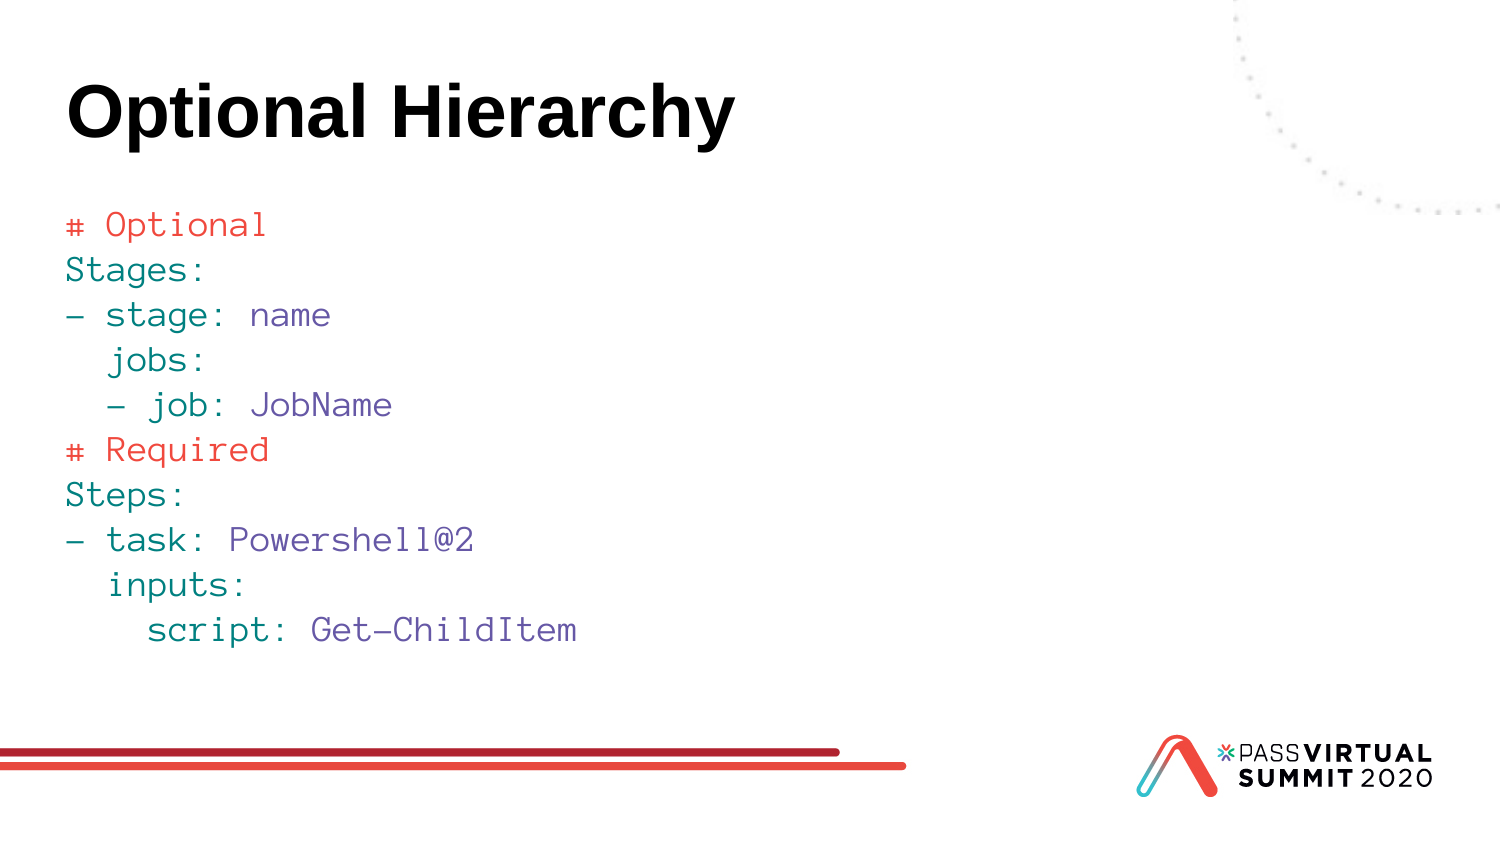

# Optional Hierarchy
# Optional
Stages:
- stage: name
  jobs:
  - job: JobName
# Required
Steps:
- task: Powershell@2
  inputs:
    script: Get-ChildItem